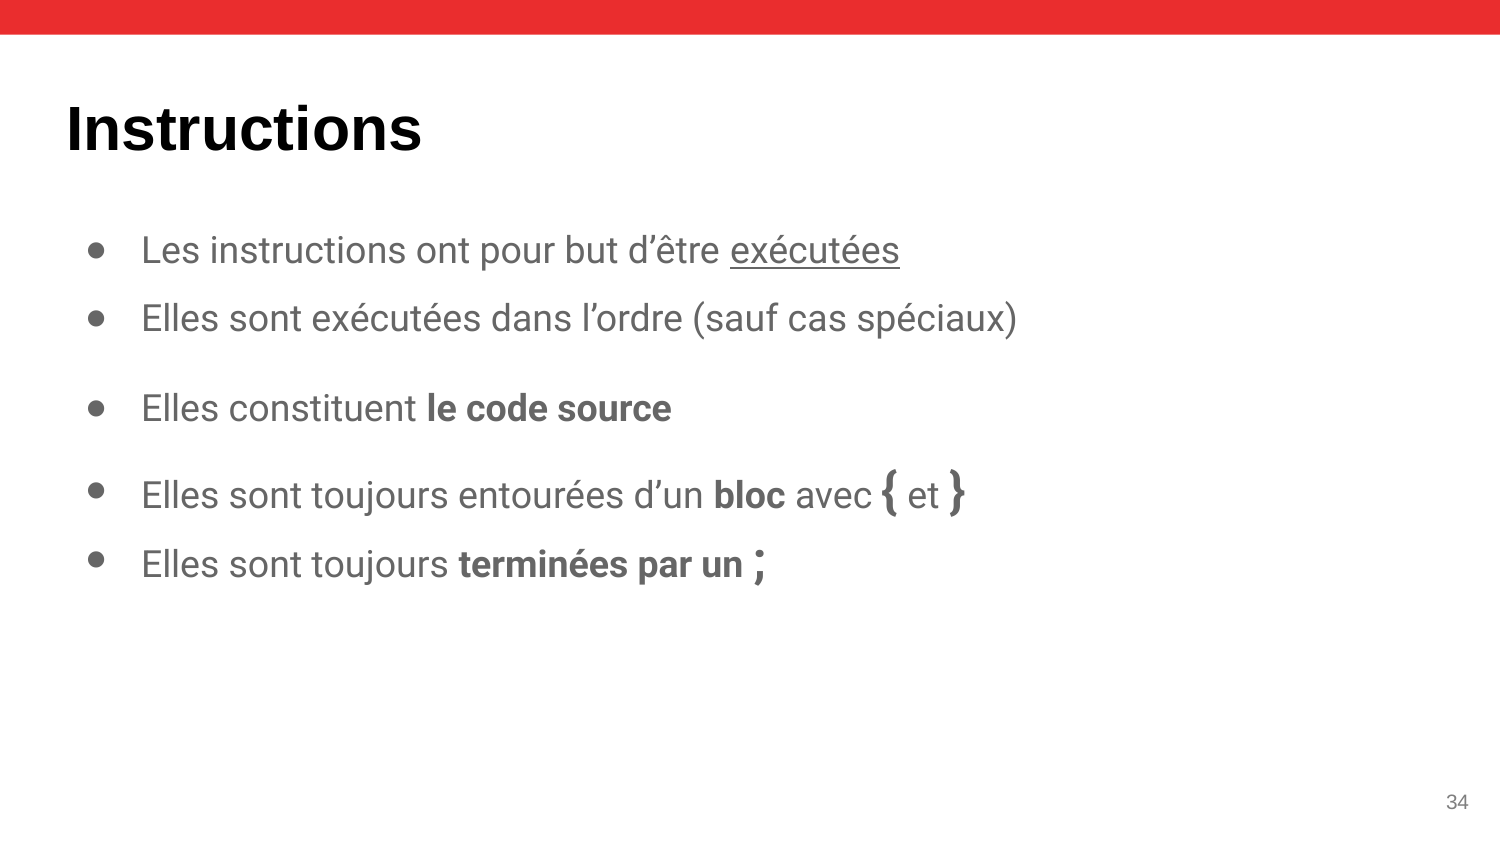

# Instructions
Les instructions ont pour but d’être exécutées
Elles sont exécutées dans l’ordre (sauf cas spéciaux)
Elles constituent le code source
Elles sont toujours entourées d’un bloc avec { et }
Elles sont toujours terminées par un ;

34